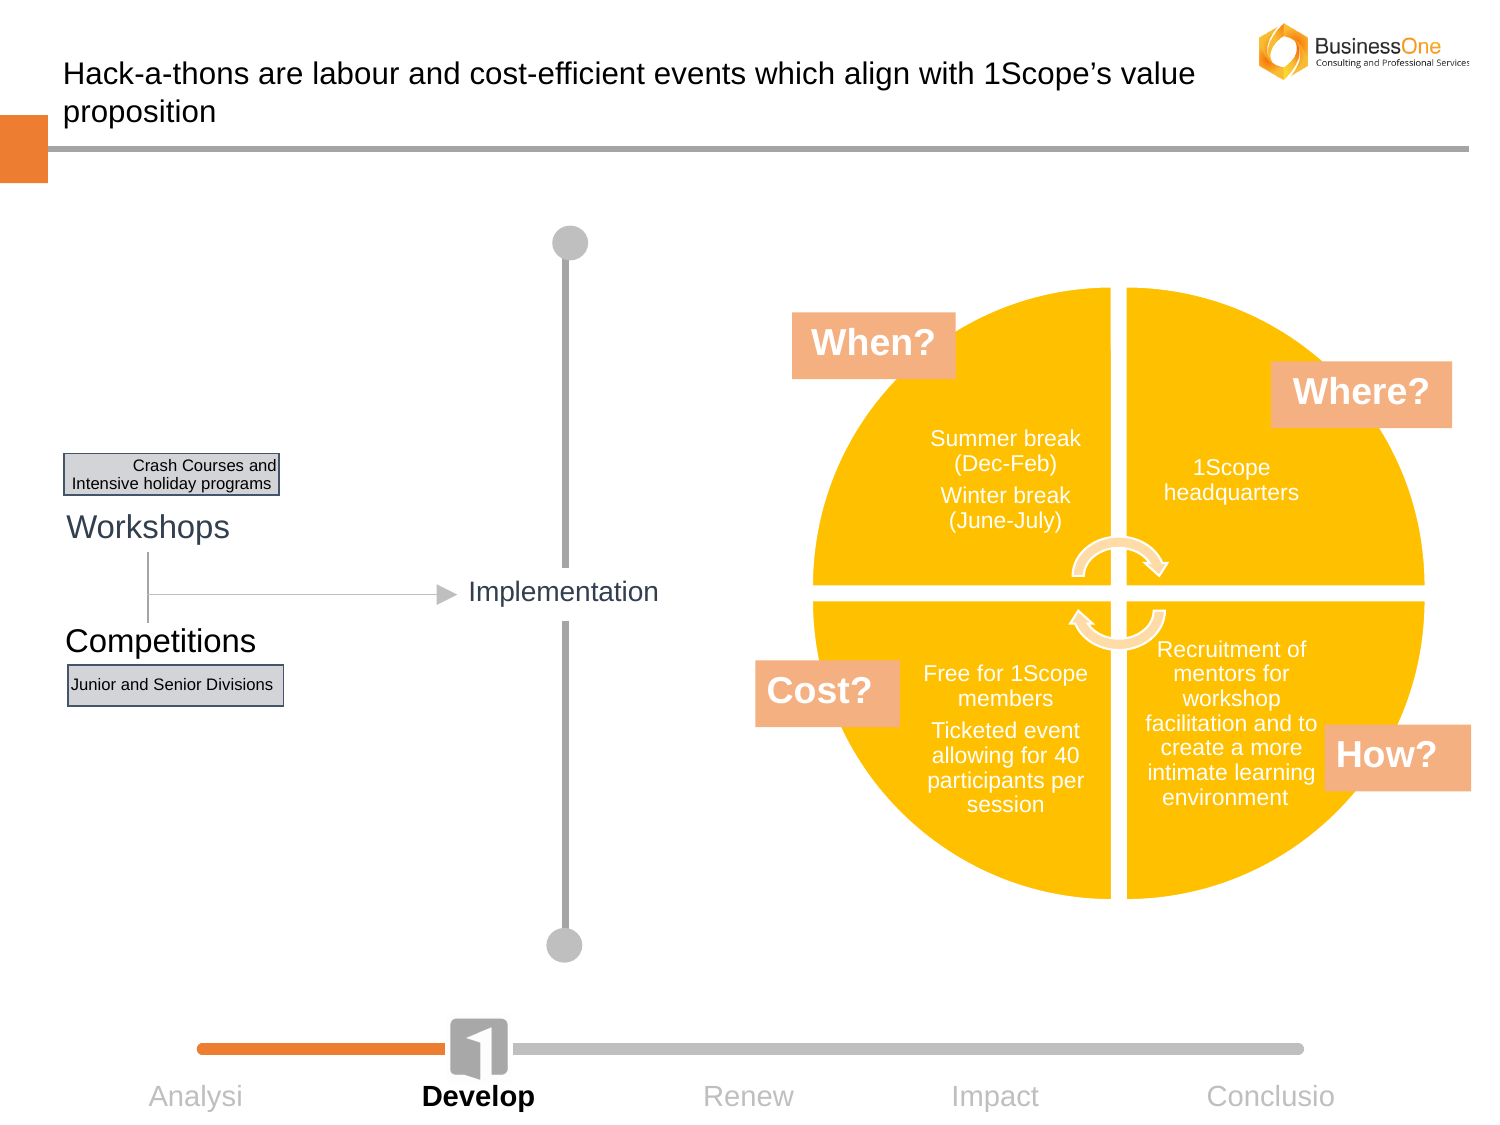

Hack-a-thons are labour and cost-efficient events which align with 1Scope’s value proposition

Summer break (Dec-Feb)
Winter break (June-July)
1Scope headquarters

Free for 1Scope members
Ticketed event allowing for 40 participants per session

Recruitment of mentors for workshop facilitation and to create a more intimate learning environment
When?
Where?

Crash Courses and Intensive holiday programs
Workshops

Competitions

Junior and Senior Divisions

Implementation
Cost?
How?